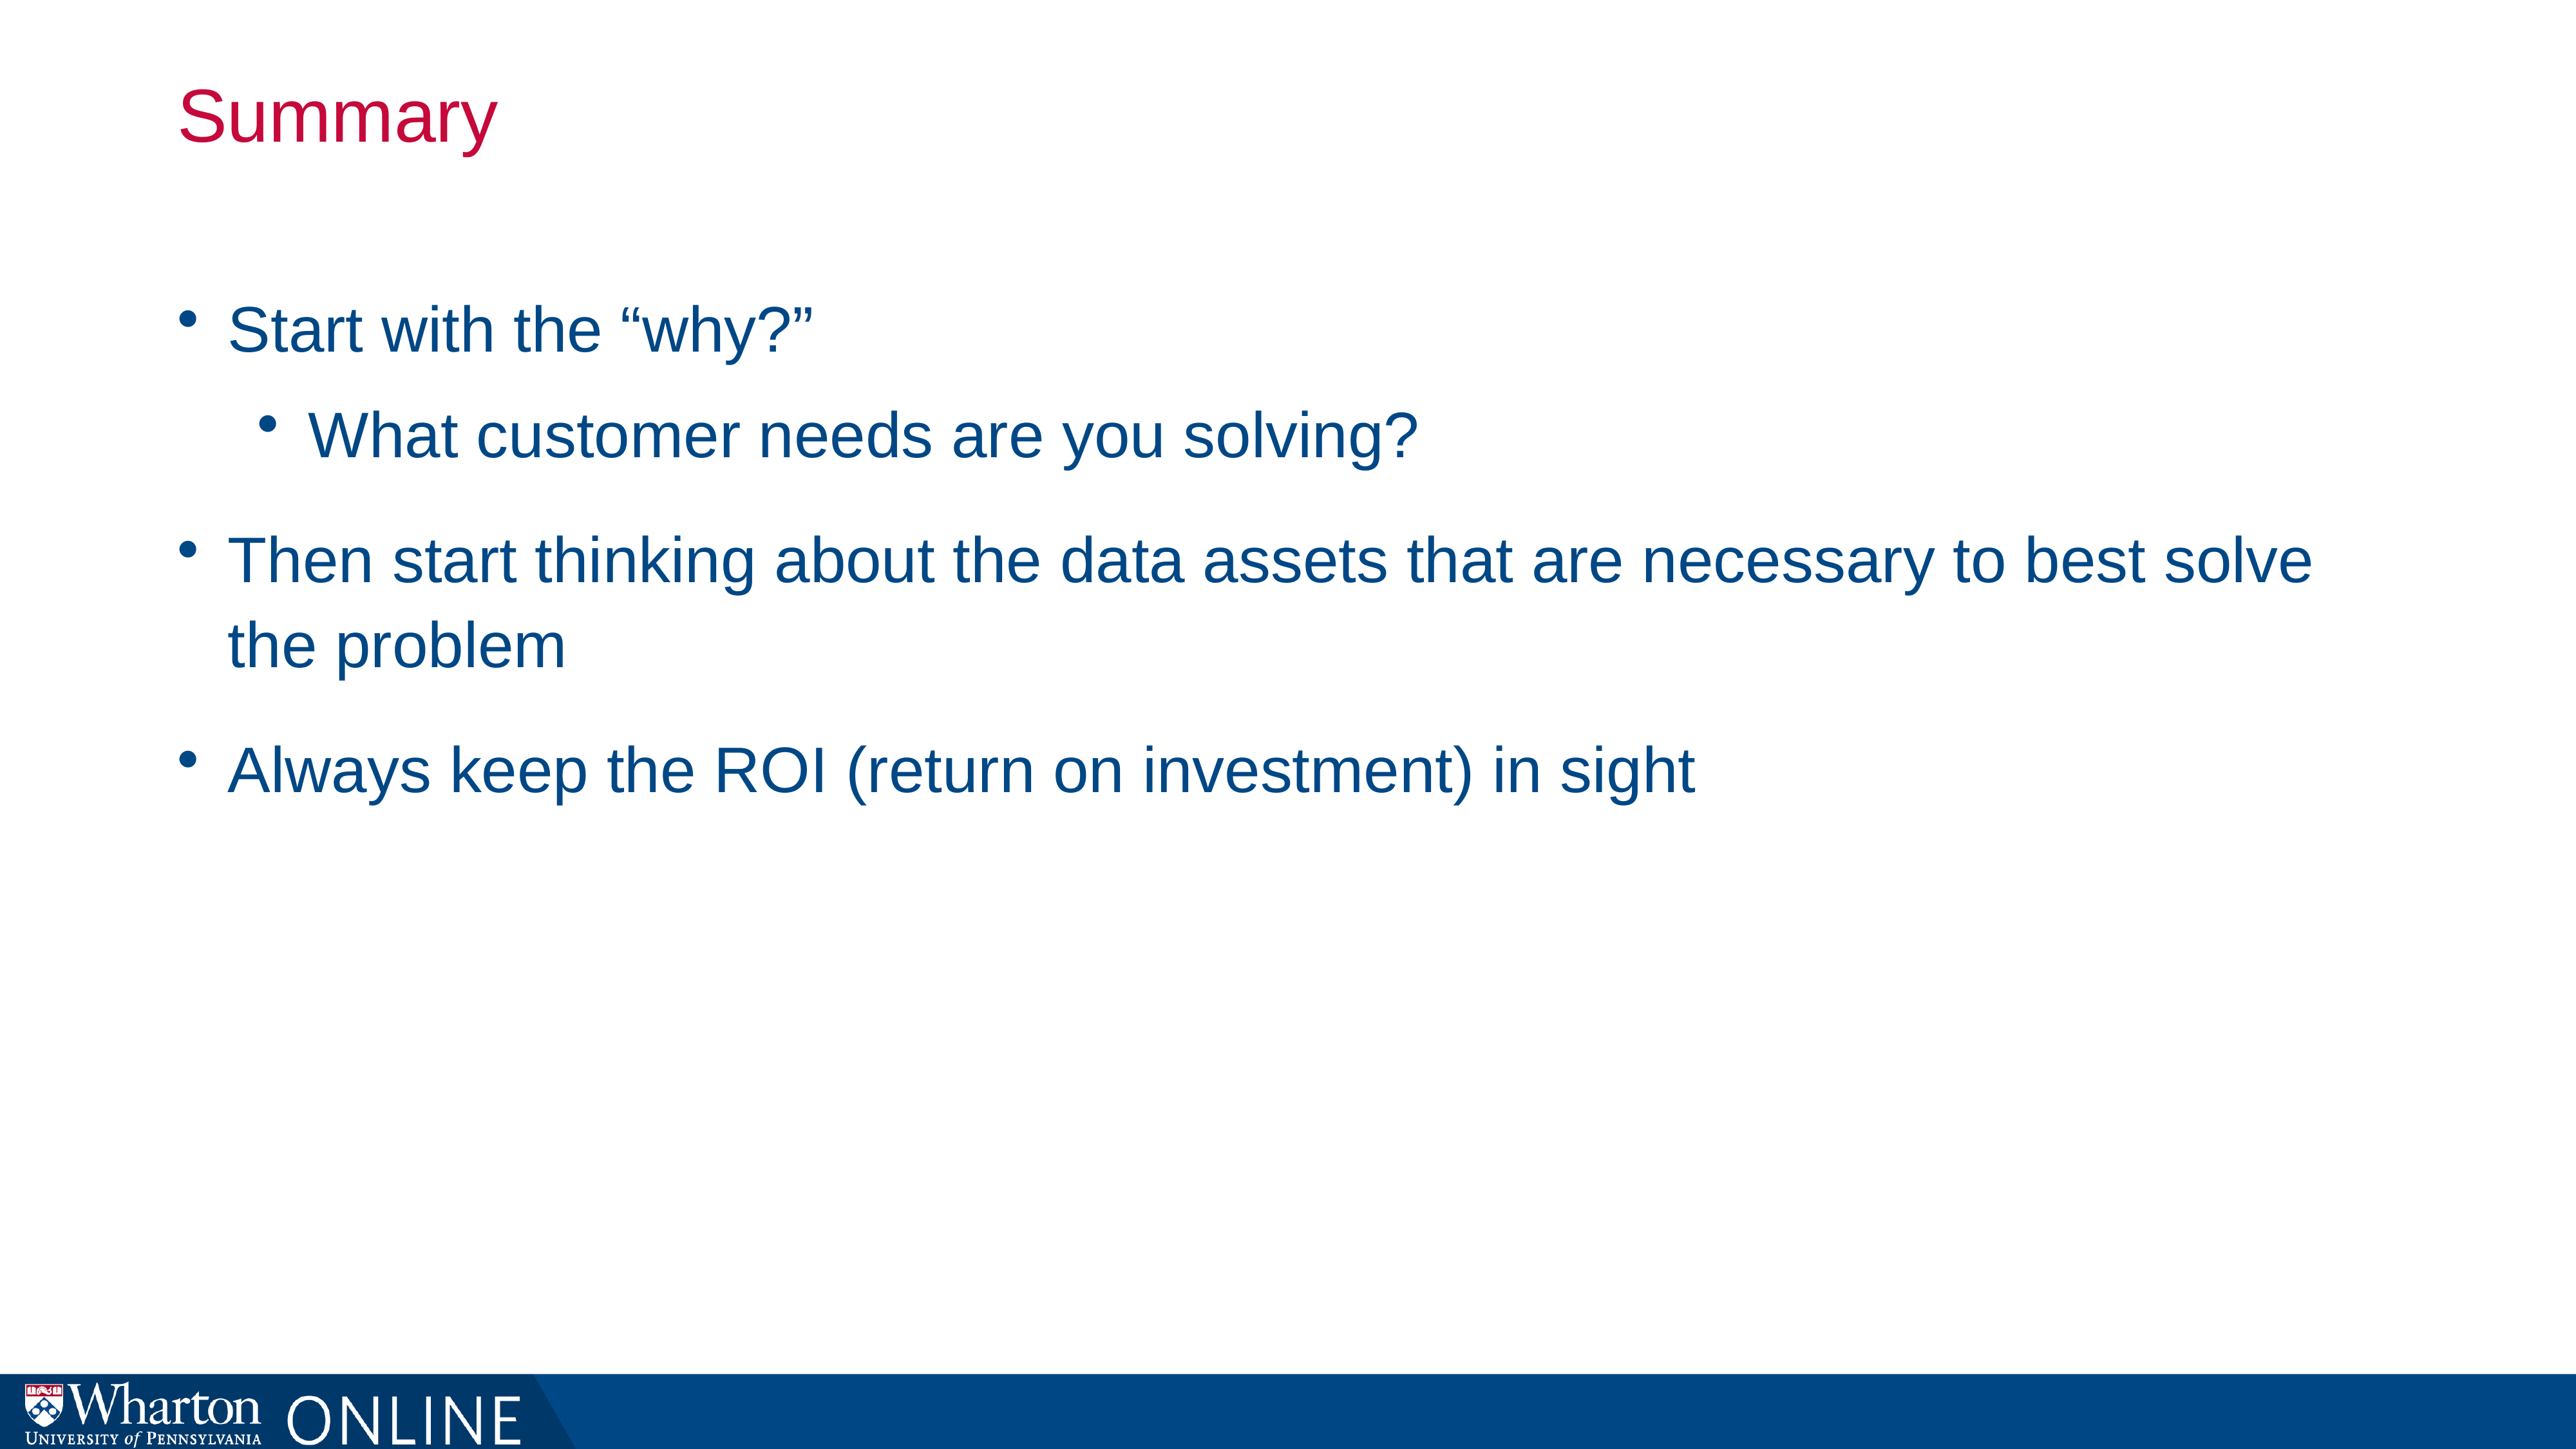

# Summary
Start with the “why?”
What customer needs are you solving?
Then start thinking about the data assets that are necessary to best solve the problem
Always keep the ROI (return on investment) in sight